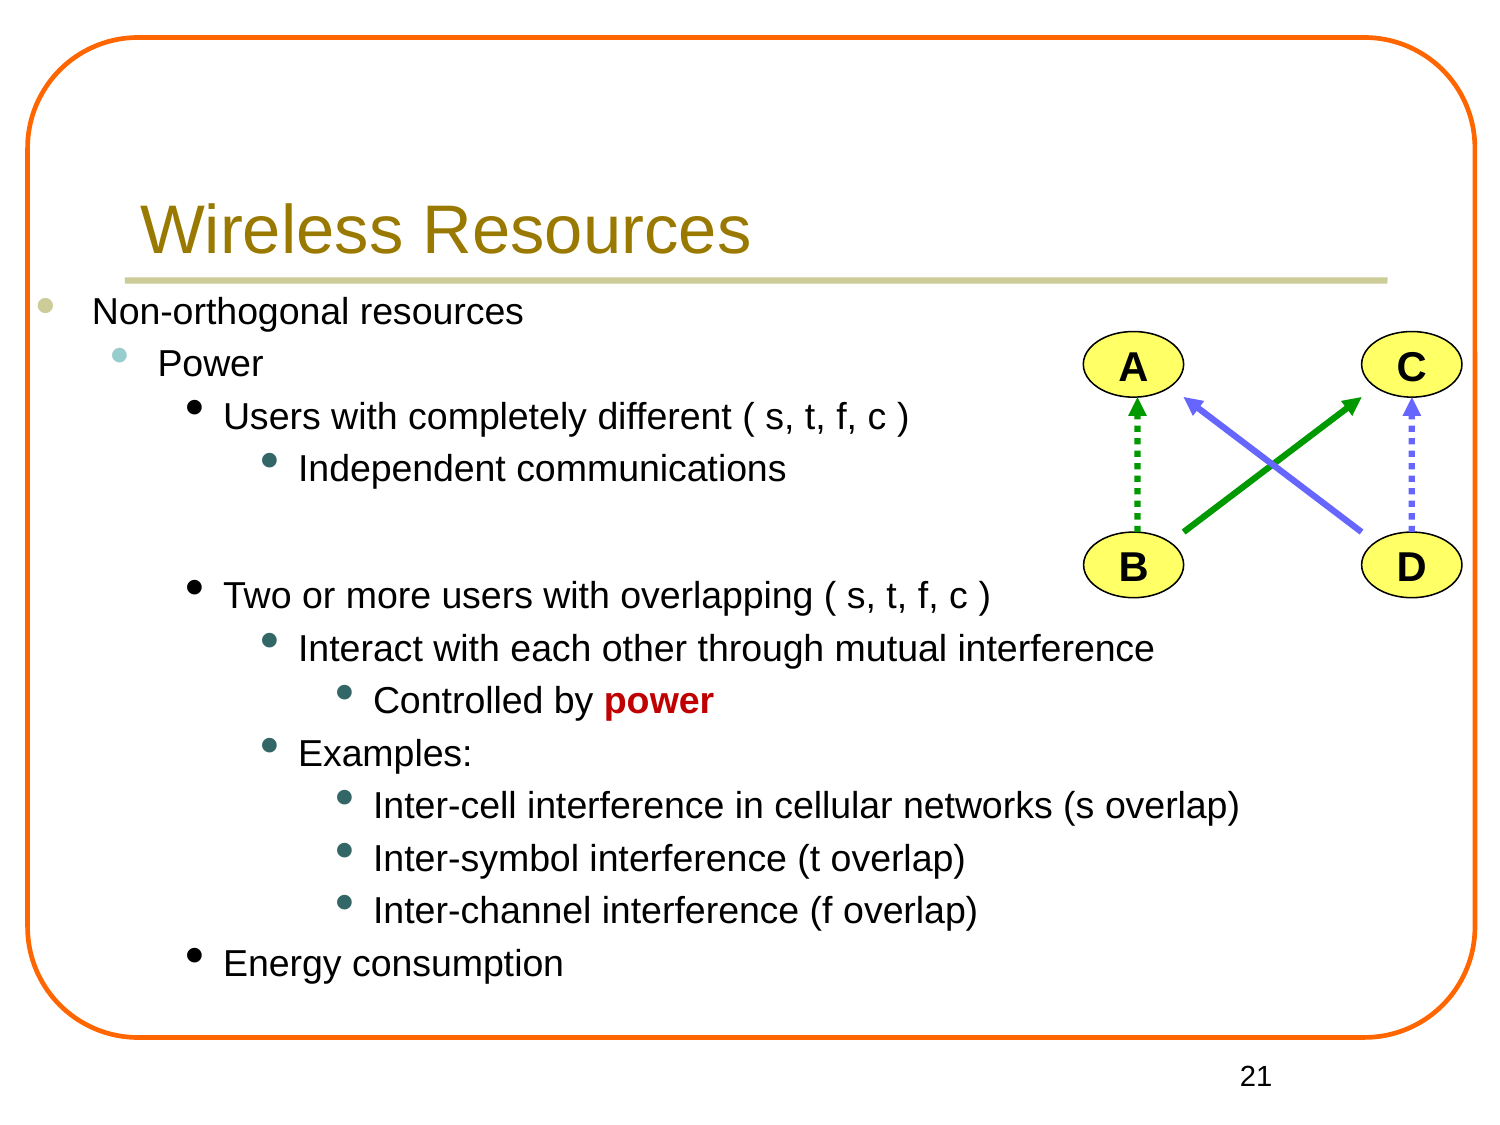

# Wireless Resources
Non-orthogonal resources
Power
Users with completely different ( s, t, f, c )
Independent communications

Two or more users with overlapping ( s, t, f, c )
Interact with each other through mutual interference
Controlled by power
Examples:
Inter-cell interference in cellular networks (s overlap)
Inter-symbol interference (t overlap)
Inter-channel interference (f overlap)
Energy consumption
A
C

B
D
21